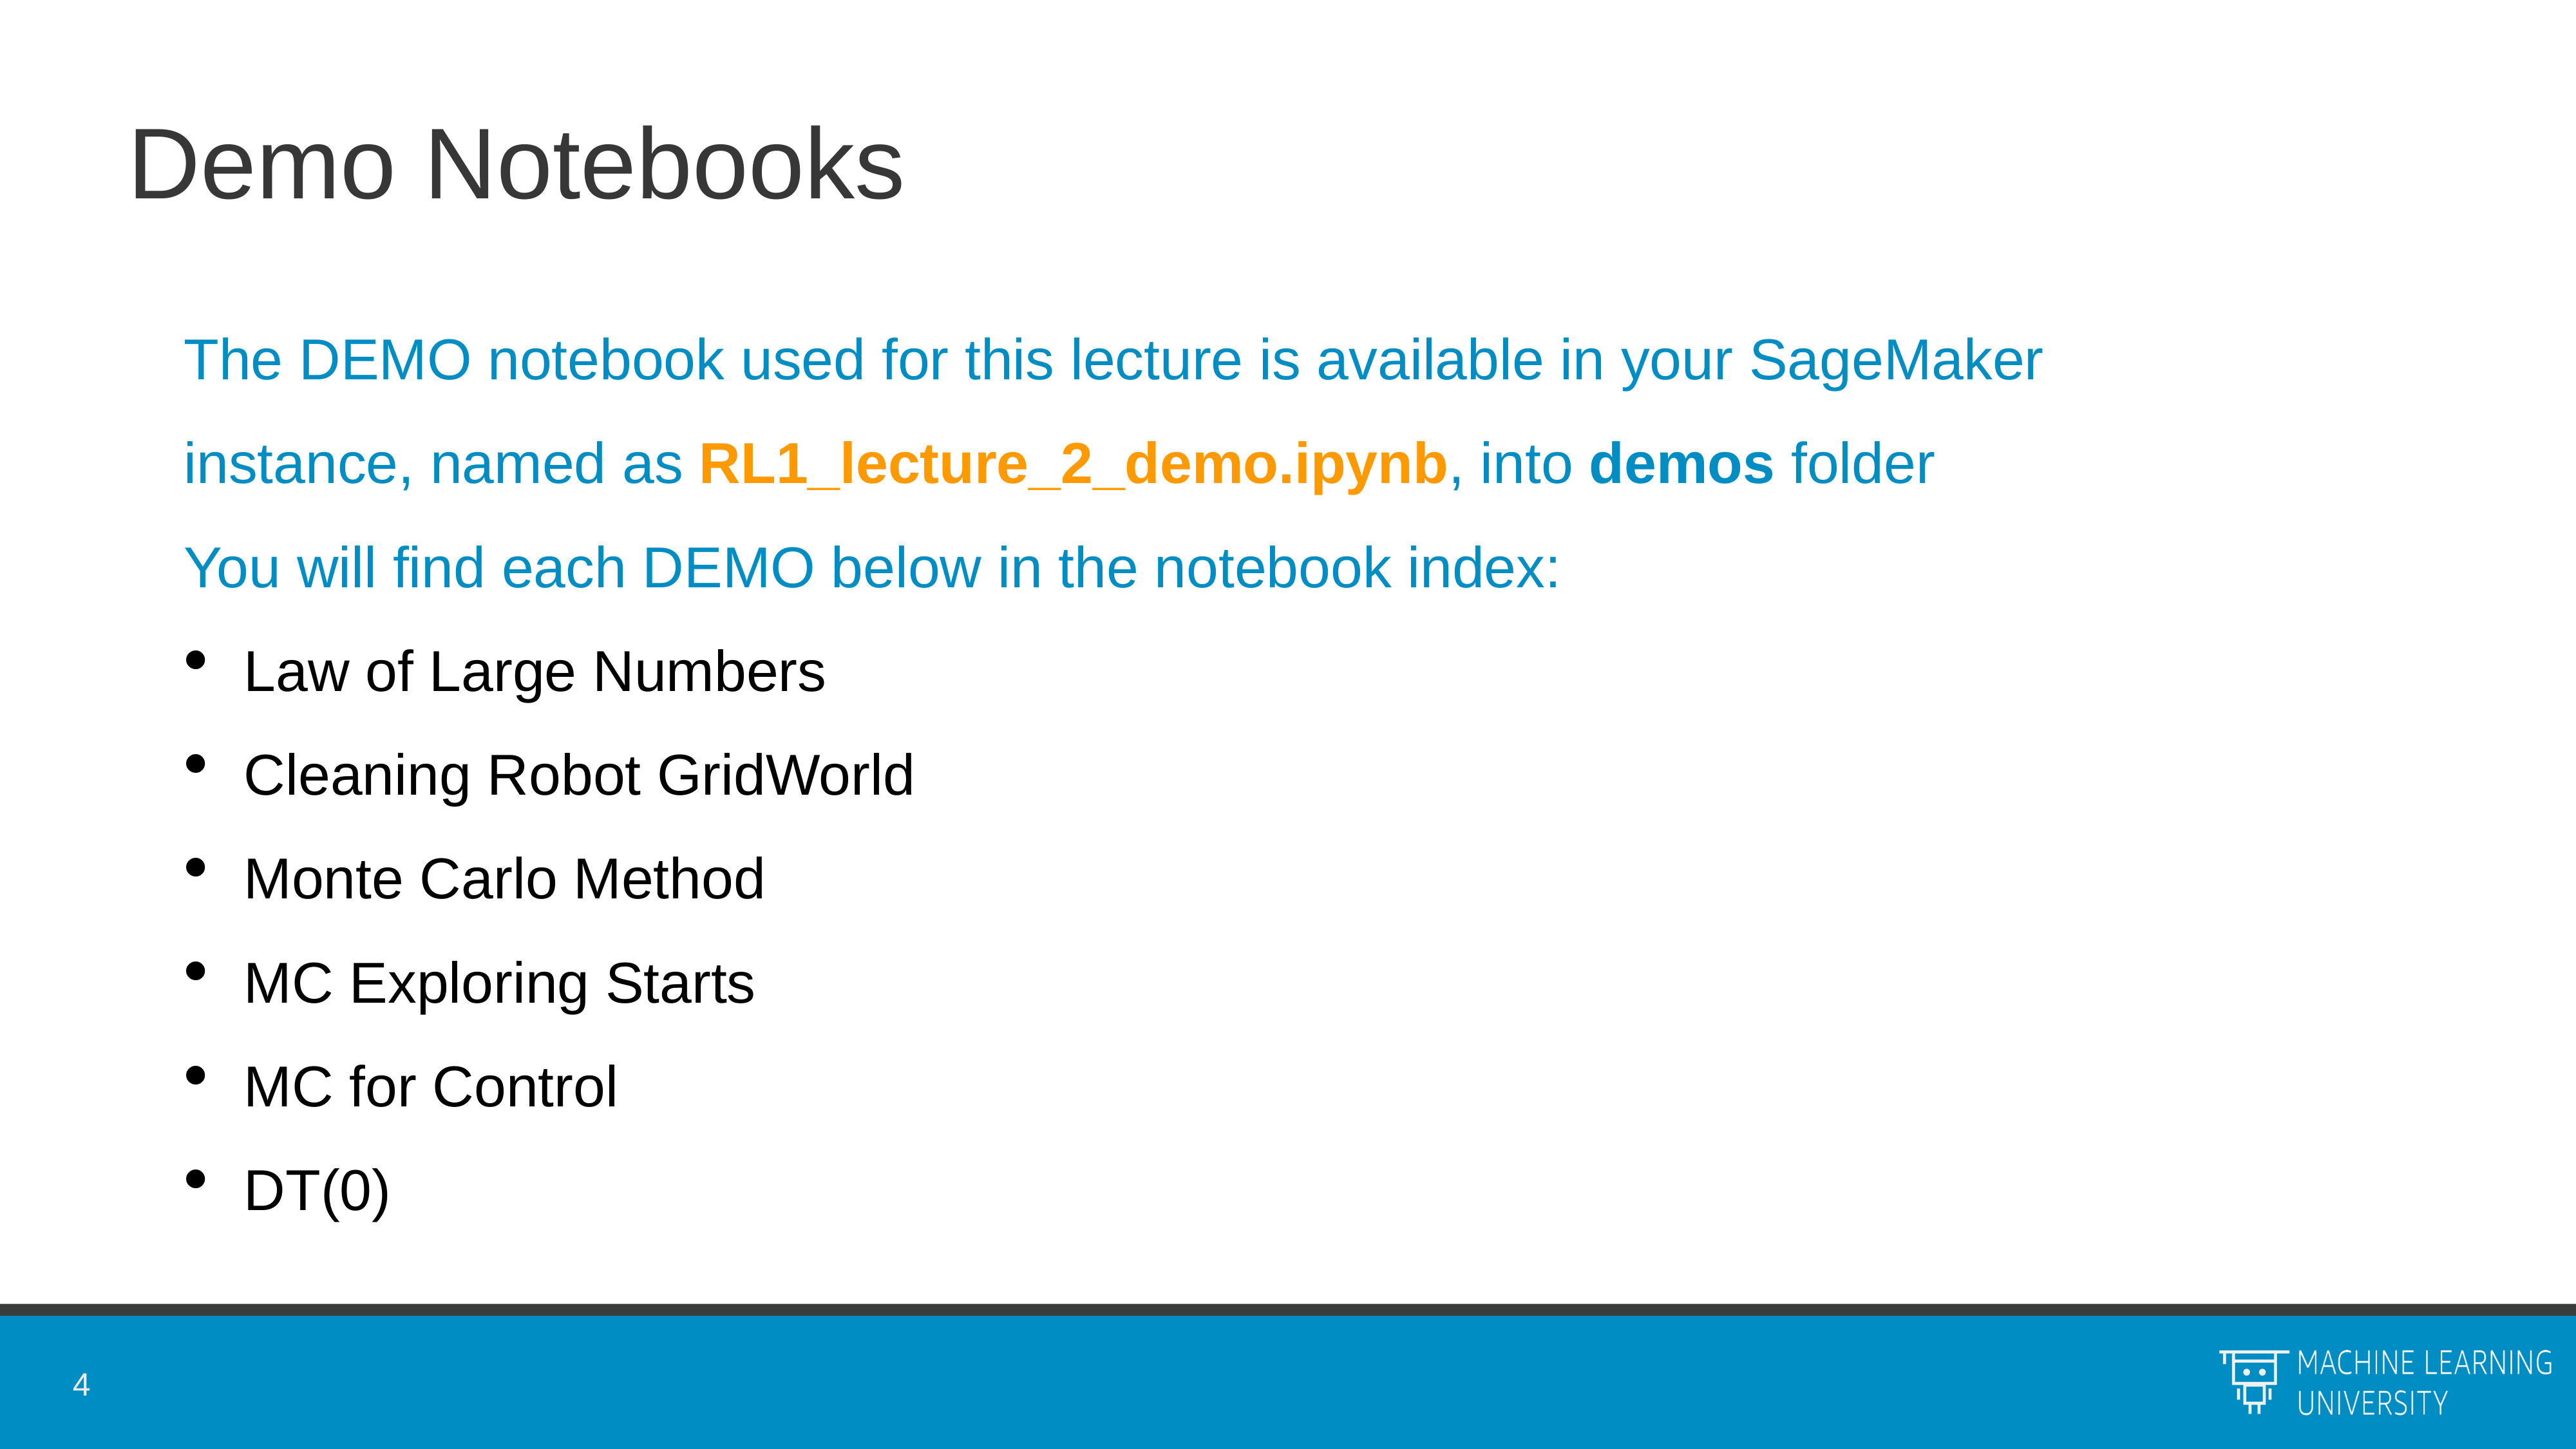

# Demo Notebooks
The DEMO notebook used for this lecture is available in your SageMaker instance, named as RL1_lecture_2_demo.ipynb, into demos folder
You will find each DEMO below in the notebook index:
Law of Large Numbers
Cleaning Robot GridWorld
Monte Carlo Method
MC Exploring Starts
MC for Control
DT(0)
4